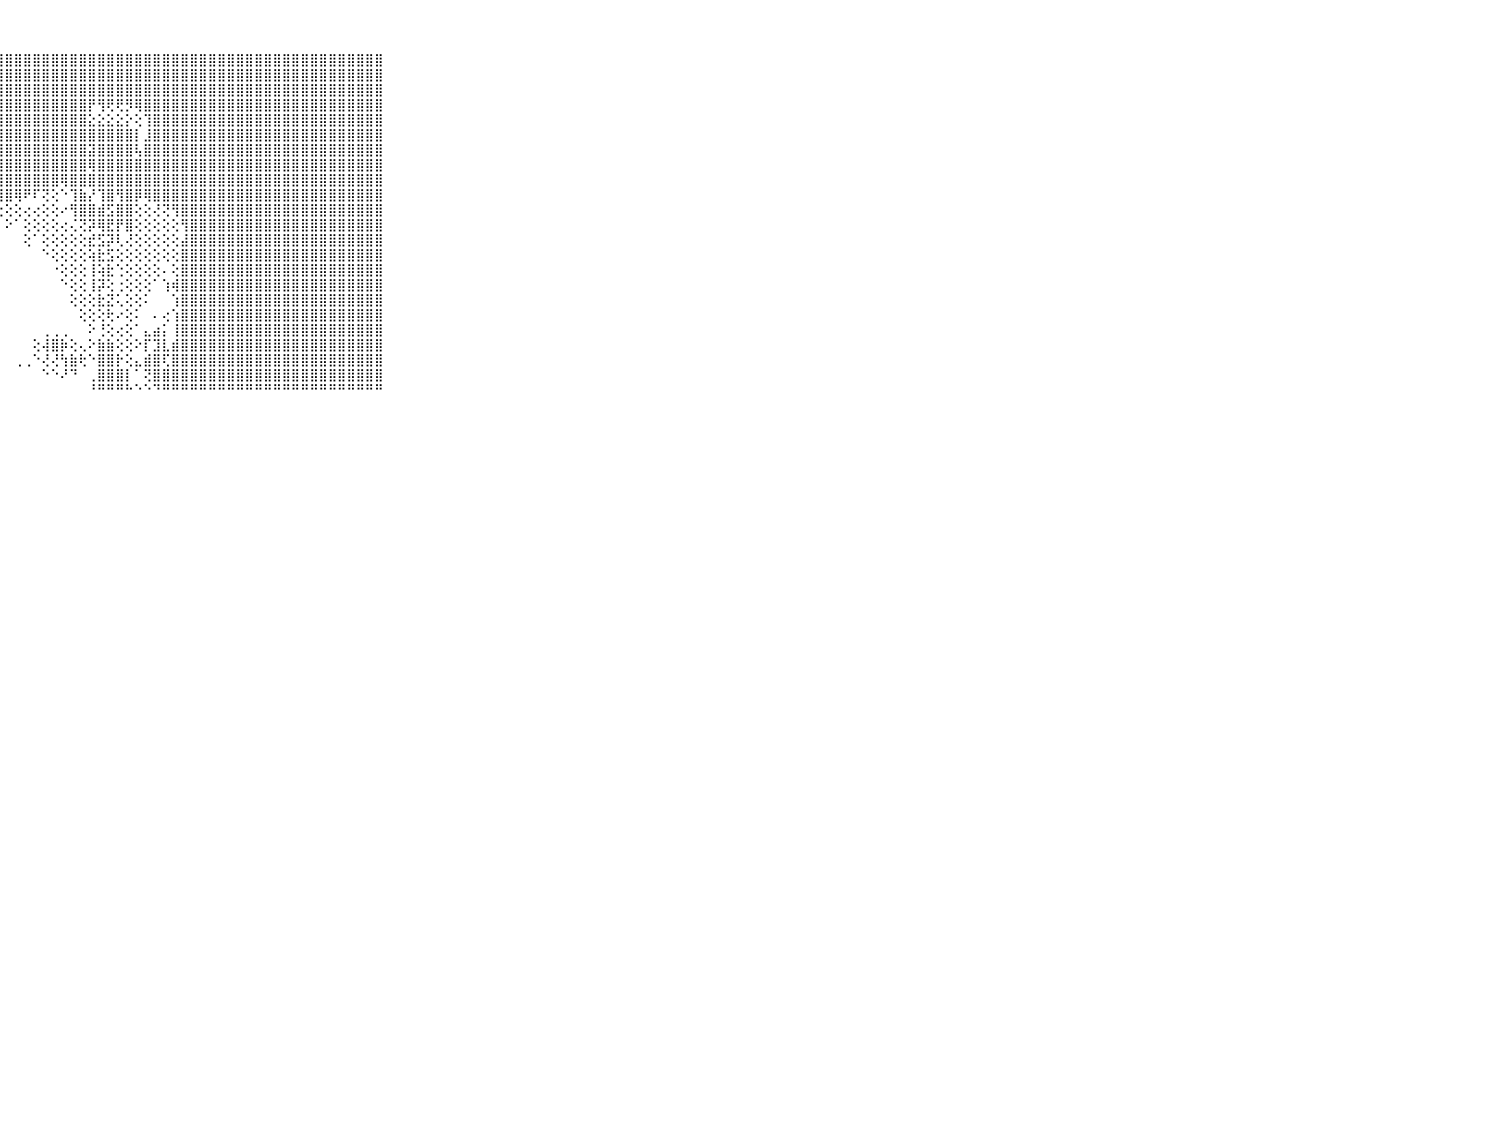

⠀⠀⠀⠀⠀⠀⠀⠀⠀⠀⠀⣿⣿⣿⣿⣿⣿⣿⣿⣿⣿⣿⣿⣿⣿⣿⣿⣿⣿⣿⣿⣿⣿⣿⣿⣿⣿⣿⣿⣿⣿⣿⣿⣿⣿⣿⣿⣿⣿⣿⣿⣿⣿⣿⣿⣿⣿⣿⣿⣿⣿⣿⣿⣿⣿⣿⣿⣿⣿⠀⠀⠀⠀⠀⠀⠀⠀⠀⠀⠀⠀
⠀⠀⠀⠀⠀⠀⠀⠀⠀⠀⠀⣿⣿⣿⣿⣿⣿⣿⣿⣿⣿⣿⣿⣿⣿⣿⣿⣿⣿⣿⣿⣿⣿⣿⣿⣿⣿⣿⣿⣿⣿⣿⣿⣿⣿⣿⣿⣿⣿⣿⣿⣿⣿⣿⣿⣿⣿⣿⣿⣿⣿⣿⣿⣿⣿⣿⣿⣿⣿⠀⠀⠀⠀⠀⠀⠀⠀⠀⠀⠀⠀
⠀⠀⠀⠀⠀⠀⠀⠀⠀⠀⠀⣿⣿⣿⣿⣿⣿⣿⣿⣿⣿⣿⣿⣿⣿⣿⣿⣿⣿⣿⣿⣿⣿⣿⣿⣿⣿⣿⣿⣿⣿⣿⣿⣿⣿⣿⣿⣿⣿⣿⣿⣿⣿⣿⣿⣿⣿⣿⣿⣿⣿⣿⣿⣿⣿⣿⣿⣿⣿⠀⠀⠀⠀⠀⠀⠀⠀⠀⠀⠀⠀
⠀⠀⠀⠀⠀⠀⠀⠀⠀⠀⠀⣿⣿⣿⣿⣿⣿⣿⣿⣿⣿⣿⣿⣿⣿⣿⣿⣿⣿⣿⣿⣿⣿⣿⣿⣿⣿⡟⢻⢟⢟⡻⢿⣿⣿⣿⣿⣿⣿⣿⣿⣿⣿⣿⣿⣿⣿⣿⣿⣿⣿⣿⣿⣿⣿⣿⣿⣿⣿⠀⠀⠀⠀⠀⠀⠀⠀⠀⠀⠀⠀
⠀⠀⠀⠀⠀⠀⠀⠀⠀⠀⠀⣿⣿⣿⣿⣿⣿⣿⣿⣿⣿⣿⣿⣿⣿⣿⣿⣿⣿⣿⣿⣿⣿⣿⣿⣿⣿⣕⣕⣕⣕⡕⢕⢹⣿⣿⣿⣿⣿⣿⣿⣿⣿⣿⣿⣿⣿⣿⣿⣿⣿⣿⣿⣿⣿⣿⣿⣿⣿⠀⠀⠀⠀⠀⠀⠀⠀⠀⠀⠀⠀
⠀⠀⠀⠀⠀⠀⠀⠀⠀⠀⠀⣿⣿⣿⣿⣿⣿⣿⣿⣿⣿⣿⣿⣿⣿⣿⣿⣿⣿⣿⣿⣿⣿⣿⣿⣿⣿⣿⣿⣿⣿⣿⡇⣸⣿⣿⣿⣿⣿⣿⣿⣿⣿⣿⣿⣿⣿⣿⣿⣿⣿⣿⣿⣿⣿⣿⣿⣿⣿⠀⠀⠀⠀⠀⠀⠀⠀⠀⠀⠀⠀
⠀⠀⠀⠀⠀⠀⠀⠀⠀⠀⠀⣿⣿⣿⣿⣿⣿⣿⣿⣿⣿⣿⣿⣿⣿⣿⣿⣿⣿⣿⣿⣿⣿⣿⣿⣿⣿⣽⣿⣿⣿⣿⢧⣿⣿⣿⣿⣿⣿⣿⣿⣿⣿⣿⣿⣿⣿⣿⣿⣿⣿⣿⣿⣿⣿⣿⣿⣿⣿⠀⠀⠀⠀⠀⠀⠀⠀⠀⠀⠀⠀
⠀⠀⠀⠀⠀⠀⠀⠀⠀⠀⠀⣿⣿⣿⣿⣿⣿⣿⣿⣿⣿⣿⣿⣿⣿⣿⣿⣿⣿⣿⣿⣿⣿⣿⣿⣿⣿⢿⣿⣿⣿⣿⣿⣿⣿⣿⣿⣿⣿⣿⣿⣿⣿⣿⣿⣿⣿⣿⣿⣿⣿⣿⣿⣿⣿⣿⣿⣿⣿⠀⠀⠀⠀⠀⠀⠀⠀⠀⠀⠀⠀
⠀⠀⠀⠀⠀⠀⠀⠀⠀⠀⠀⣿⣿⣿⣿⣿⣿⣿⣿⣿⣿⣿⣿⣿⣿⣿⣿⣿⣿⣿⣿⣿⣿⣿⢿⣿⣿⣿⣿⣿⣿⣿⣿⣿⣿⣿⣿⣿⣿⣿⣿⣿⣿⣿⣿⣿⣿⣿⣿⣿⣿⣿⣿⣿⣿⣿⣿⣿⣿⠀⠀⠀⠀⠀⠀⠀⠀⠀⠀⠀⠀
⠀⠀⠀⠀⠀⠀⠀⠀⠀⠀⠀⣿⣿⣿⣿⣿⣿⣿⣿⣿⣿⣿⣿⣿⣿⣿⣿⣿⣿⢿⠟⠏⢝⢕⠑⢹⣷⡜⢹⣿⢻⣿⡿⢿⣿⣿⣿⣿⣿⣿⣿⣿⣿⣿⣿⣿⣿⣿⣿⣿⣿⣿⣿⣿⣿⣿⣿⣿⣿⠀⠀⠀⠀⠀⠀⠀⠀⠀⠀⠀⠀
⠀⠀⠀⠀⠀⠀⠀⠀⠀⠀⠀⣿⣿⣿⣿⣿⣿⣿⣿⣿⣿⣿⣿⣿⣿⣿⡟⢕⢕⢕⢔⢔⢕⢕⠔⢻⣿⣿⣾⣫⣿⣿⢕⢕⢜⢝⢻⣿⣿⣿⣿⣿⣿⣿⣿⣿⣿⣿⣿⣿⣿⣿⣿⣿⣿⣿⣿⣿⣿⠀⠀⠀⠀⠀⠀⠀⠀⠀⠀⠀⠀
⠀⠀⠀⠀⠀⠀⠀⠀⠀⠀⠀⣿⣿⣿⣿⣿⣿⣿⣿⣿⣿⣿⣿⣿⣿⣿⢕⠀⠕⠁⢕⢕⢕⢕⢔⢌⢝⡽⢿⣟⡟⣿⢕⢕⢕⢕⢕⢻⣿⣿⣿⣿⣿⣿⣿⣿⣿⣿⣿⣿⣿⣿⣿⣿⣿⣿⣿⣿⣿⠀⠀⠀⠀⠀⠀⠀⠀⠀⠀⠀⠀
⠀⠀⠀⠀⠀⠀⠀⠀⠀⠀⠀⣿⣿⣿⣿⣿⣿⣿⣿⣿⣿⣿⣿⣿⣿⡇⠐⠀⠀⠀⢕⠁⢕⢕⢕⢕⢕⣞⣫⡽⢇⢜⢕⢕⢕⢕⢕⣼⣿⣿⣿⣿⣿⣿⣿⣿⣿⣿⣿⣿⣿⣿⣿⣿⣿⣿⣿⣿⣿⠀⠀⠀⠀⠀⠀⠀⠀⠀⠀⠀⠀
⠀⠀⠀⠀⠀⠀⠀⠀⠀⠀⠀⣿⣿⣿⣿⣿⣿⣿⣿⣿⣿⣿⣿⣿⣿⡇⢀⠀⠀⠀⠀⠀⠑⢕⢕⢕⢕⢵⣗⣫⢕⢕⢕⢕⢕⢕⢕⣿⣿⣿⣿⣿⣿⣿⣿⣿⣿⣿⣿⣿⣿⣿⣿⣿⣿⣿⣿⣿⣿⠀⠀⠀⠀⠀⠀⠀⠀⠀⠀⠀⠀
⠀⠀⠀⠀⠀⠀⠀⠀⠀⠀⠀⣿⣿⣿⣿⣿⣿⣿⣿⣿⣿⣿⣿⣿⡿⠇⠐⠀⠀⠀⠀⠀⠀⠐⢕⢕⢕⢸⢵⣗⢑⢕⢕⢕⢕⠄⢕⣿⣿⣿⣿⣿⣿⣿⣿⣿⣿⣿⣿⣿⣿⣿⣿⣿⣿⣿⣿⣿⣿⠀⠀⠀⠀⠀⠀⠀⠀⠀⠀⠀⠀
⠀⠀⠀⠀⠀⠀⠀⠀⠀⠀⠀⣿⣿⣿⣿⣿⣿⣿⣿⣿⣿⣿⣿⡿⠁⠀⠀⠁⠀⠀⠀⠀⠀⠀⠑⢕⢕⢸⡽⢕⢐⢕⢕⢕⠁⢱⢾⣿⣿⣿⣿⣿⣿⣿⣿⣿⣿⣿⣿⣿⣿⣿⣿⣿⣿⣿⣿⣿⣿⠀⠀⠀⠀⠀⠀⠀⠀⠀⠀⠀⠀
⠀⠀⠀⠀⠀⠀⠀⠀⠀⠀⠀⣿⣿⣿⣿⣿⣿⣿⣿⣿⣿⣿⣿⡇⠀⠀⠀⠀⠀⠀⠀⠀⠀⠀⠀⢕⢕⢕⣗⣝⢅⢕⢕⠅⠀⠀⢱⣿⣿⣿⣿⣿⣿⣿⣿⣿⣿⣿⣿⣿⣿⣿⣿⣿⣿⣿⣿⣿⣿⠀⠀⠀⠀⠀⠀⠀⠀⠀⠀⠀⠀
⠀⠀⠀⠀⠀⠀⠀⠀⠀⠀⠀⣿⣿⣿⣿⣿⣿⣿⣿⣿⣿⣿⣿⡕⠀⠀⠀⠀⠀⠀⠀⠀⠀⠀⠀⠀⢕⢕⢕⢗⠔⢕⠅⠀⠄⢔⢱⣿⣿⣿⣿⣿⣿⣿⣿⣿⣿⣿⣿⣿⣿⣿⣿⣿⣿⣿⣿⣿⣿⠀⠀⠀⠀⠀⠀⠀⠀⠀⠀⠀⠀
⠀⠀⠀⠀⠀⠀⠀⠀⠀⠀⠀⣿⣿⣿⣿⣿⣿⣿⣿⣿⣿⣿⣿⣿⣕⢀⠀⠀⠀⠀⠀⠀⢀⢀⢀⠀⠀⠕⢘⢕⢔⢕⠁⣄⣴⡅⢸⣿⣿⣿⣿⣿⣿⣿⣿⣿⣿⣿⣿⣿⣿⣿⣿⣿⣿⣿⣿⣿⣿⠀⠀⠀⠀⠀⠀⠀⠀⠀⠀⠀⠀
⠀⠀⠀⠀⠀⠀⠀⠀⠀⠀⠀⣿⣿⣿⣿⣿⣿⣿⣿⣿⣿⣿⣿⣿⣿⣿⡆⠀⠀⠀⠀⢕⢼⣿⡷⢕⢄⠕⣷⣷⢕⢕⠕⡏⣹⣇⣾⣿⣿⣿⣿⣿⣿⣿⣿⣿⣿⣿⣿⣿⣿⣿⣿⣿⣿⣿⣿⣿⣿⠀⠀⠀⠀⠀⠀⠀⠀⠀⠀⠀⠀
⠀⠀⠀⠀⠀⠀⠀⠀⠀⠀⠀⣿⣿⣿⣿⣿⣿⣿⣿⣿⣿⣿⣿⣿⣿⣿⢕⠀⠀⢀⢀⠑⢜⢜⢳⣷⢗⠑⣿⣿⡗⢕⣄⣾⣿⢏⣿⣿⣿⣿⣿⣿⣿⣿⣿⣿⣿⣿⣿⣿⣿⣿⣿⣿⣿⣿⣿⣿⣿⠀⠀⠀⠀⠀⠀⠀⠀⠀⠀⠀⠀
⠀⠀⠀⠀⠀⠀⠀⠀⠀⠀⠀⣿⣿⣿⣿⣿⣿⣿⣿⣿⣿⣿⣿⣿⣿⣿⢕⠀⠀⠀⠀⠀⠑⠑⠜⠙⠀⢀⣿⣿⣿⡇⠁⢝⣿⣿⣿⣿⣿⣿⣿⣿⣿⣿⣿⣿⣿⣿⣿⣿⣿⣿⣿⣿⣿⣿⣿⣿⣿⠀⠀⠀⠀⠀⠀⠀⠀⠀⠀⠀⠀
⠀⠀⠀⠀⠀⠀⠀⠀⠀⠀⠀⠛⠛⠛⠛⠛⠛⠛⠛⠛⠛⠛⠛⠛⠛⠛⠁⠀⠀⠀⠀⠀⠀⠀⠀⠀⠀⠘⠛⠛⠛⠓⠑⠑⠙⠛⠛⠛⠛⠛⠛⠛⠛⠛⠛⠛⠛⠛⠛⠛⠛⠛⠛⠛⠛⠛⠛⠛⠛⠀⠀⠀⠀⠀⠀⠀⠀⠀⠀⠀⠀